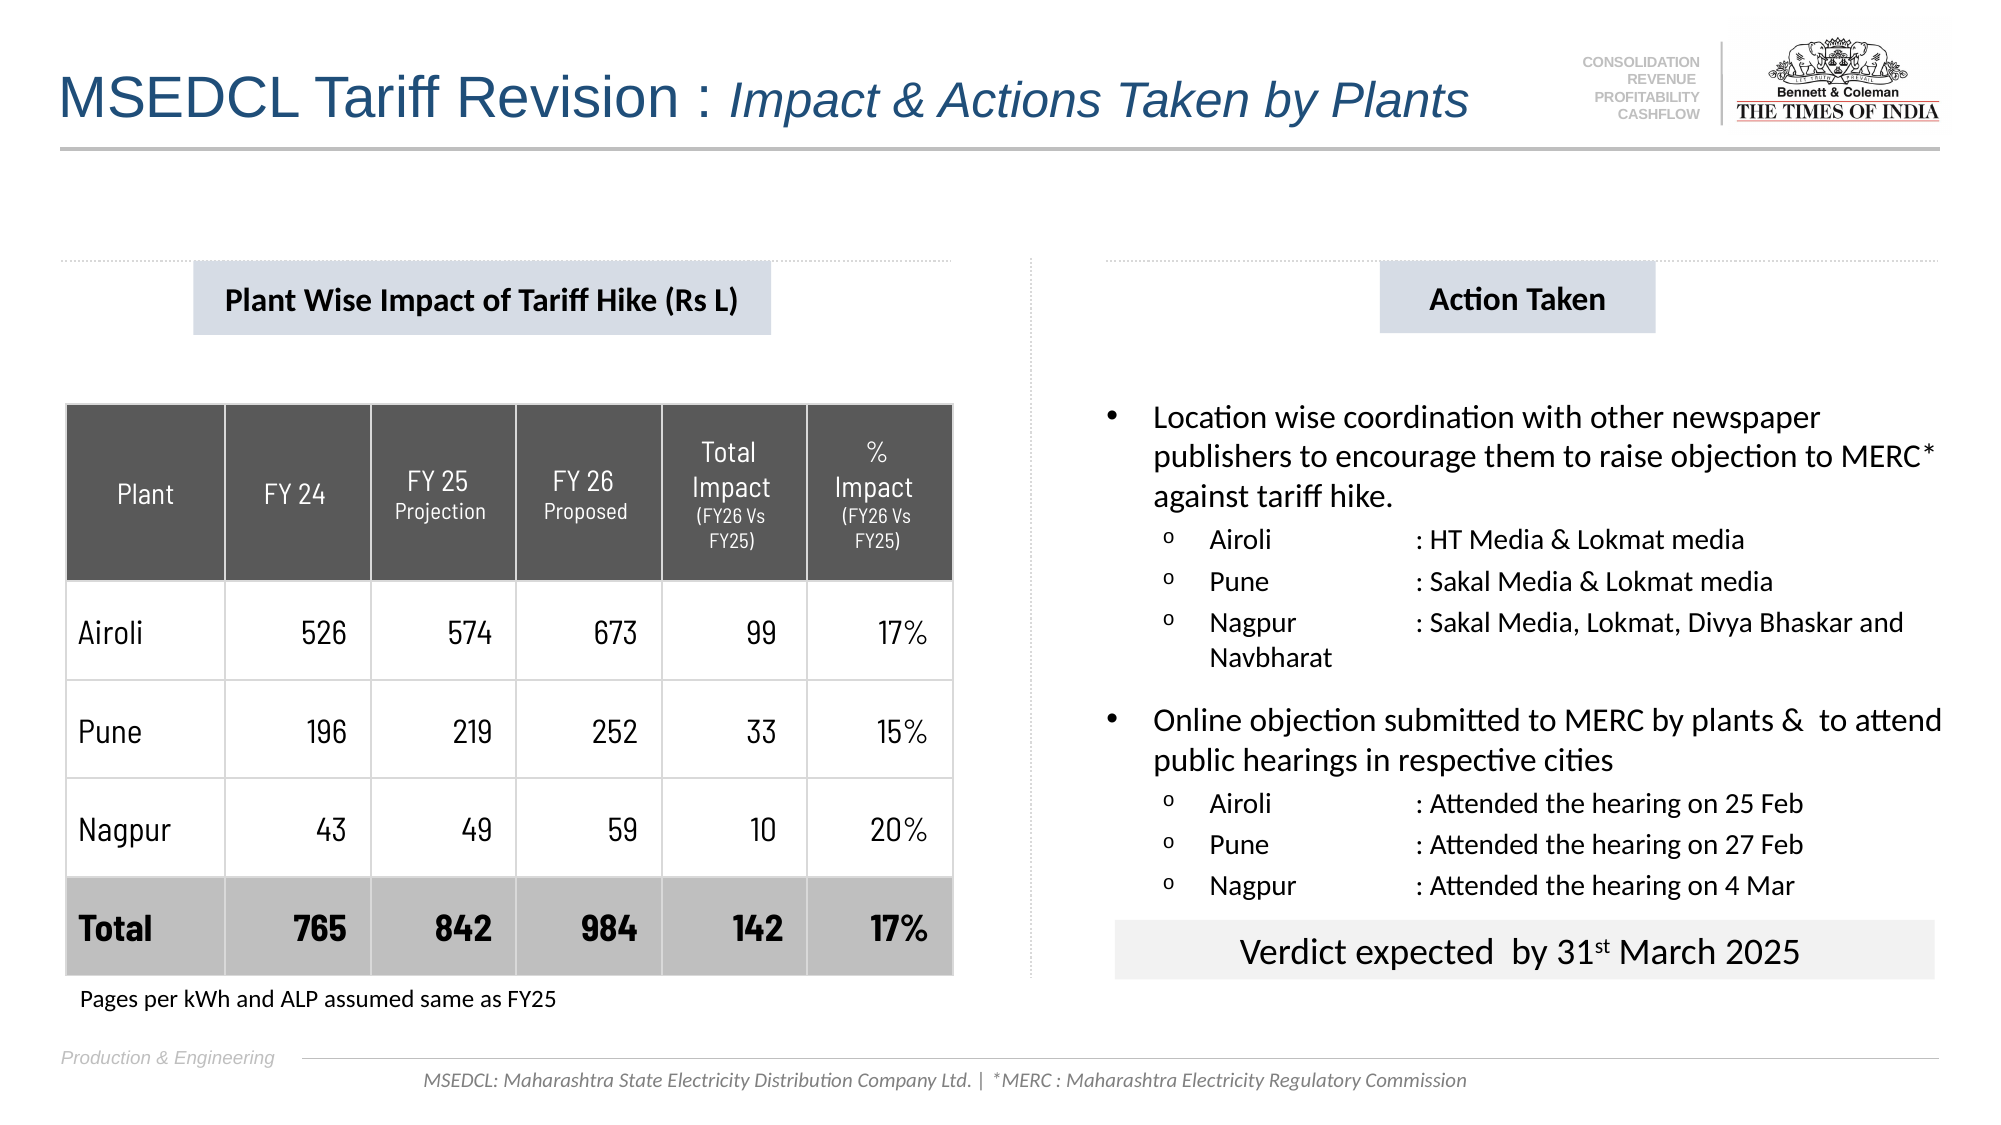

# MSEDCL Tariff Revision : Impact & Actions Taken by Plants

Plant Wise Impact of Tariff Hike (Rs L)
Action Taken
Location wise coordination with other newspaper publishers to encourage them to raise objection to MERC* against tariff hike.
Airoli	: HT Media & Lokmat media
Pune	: Sakal Media & Lokmat media
Nagpur	: Sakal Media, Lokmat, Divya Bhaskar and Navbharat
Online objection submitted to MERC by plants &  to attend public hearings in respective cities
Airoli	: Attended the hearing on 25 Feb
Pune	: Attended the hearing on 27 Feb
Nagpur	: Attended the hearing on 4 Mar
| Plant | FY 24 | FY 25 Projection | FY 26 Proposed | Total Impact (FY26 Vs FY25) | % Impact (FY26 Vs FY25) |
| --- | --- | --- | --- | --- | --- |
| Airoli | 526 | 574 | 673 | 99 | 17% |
| Pune | 196 | 219 | 252 | 33 | 15% |
| Nagpur | 43 | 49 | 59 | 10 | 20% |
| Total | 765 | 842 | 984 | 142 | 17% |

Verdict expected  by 31st March 2025
Pages per kWh and ALP assumed same as FY25
MSEDCL: Maharashtra State Electricity Distribution Company Ltd. | *MERC : Maharashtra Electricity Regulatory Commission